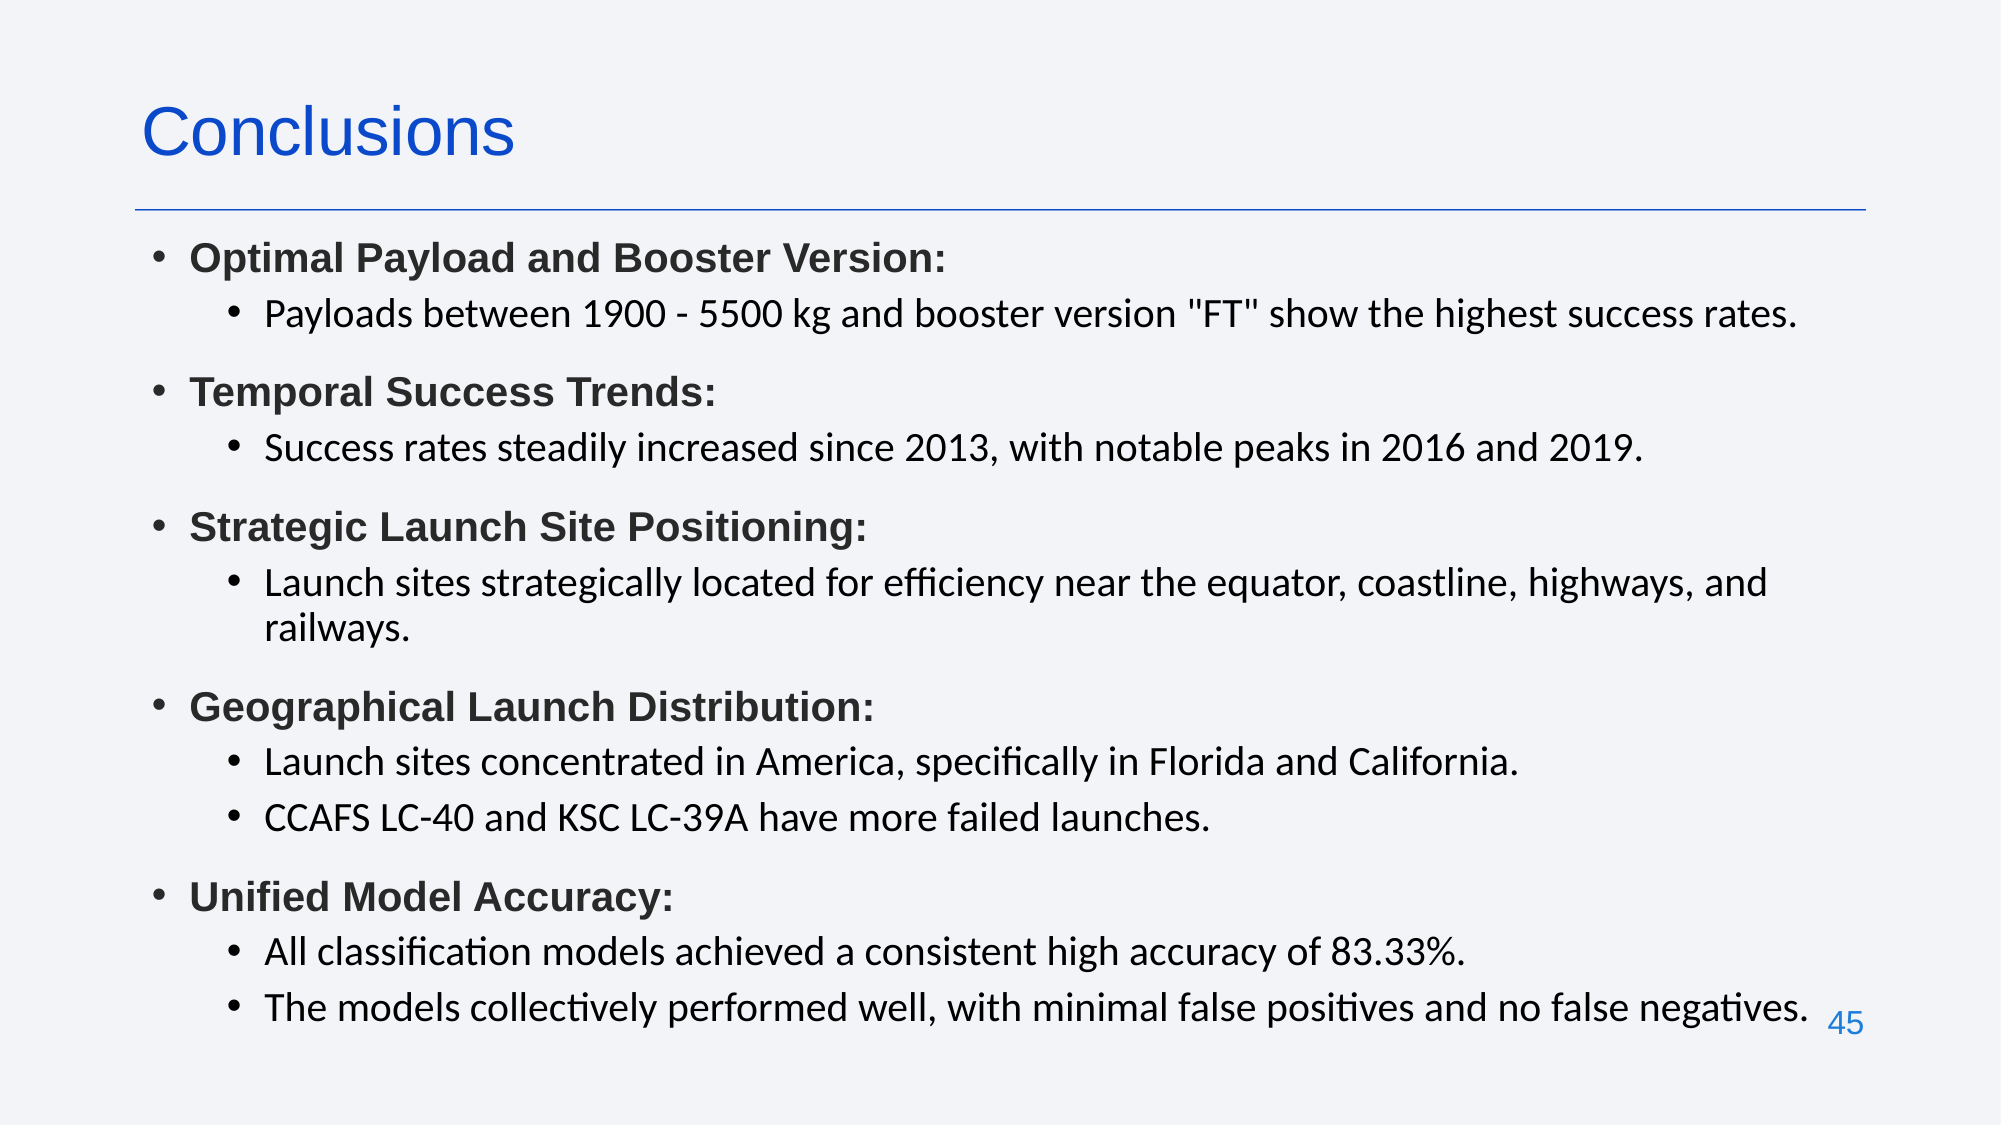

Conclusions
Optimal Payload and Booster Version:
Payloads between 1900 - 5500 kg and booster version "FT" show the highest success rates.
Temporal Success Trends:
Success rates steadily increased since 2013, with notable peaks in 2016 and 2019.
Strategic Launch Site Positioning:
Launch sites strategically located for efficiency near the equator, coastline, highways, and railways.
Geographical Launch Distribution:
Launch sites concentrated in America, specifically in Florida and California.
CCAFS LC-40 and KSC LC-39A have more failed launches.
Unified Model Accuracy:
All classification models achieved a consistent high accuracy of 83.33%.
The models collectively performed well, with minimal false positives and no false negatives.
45